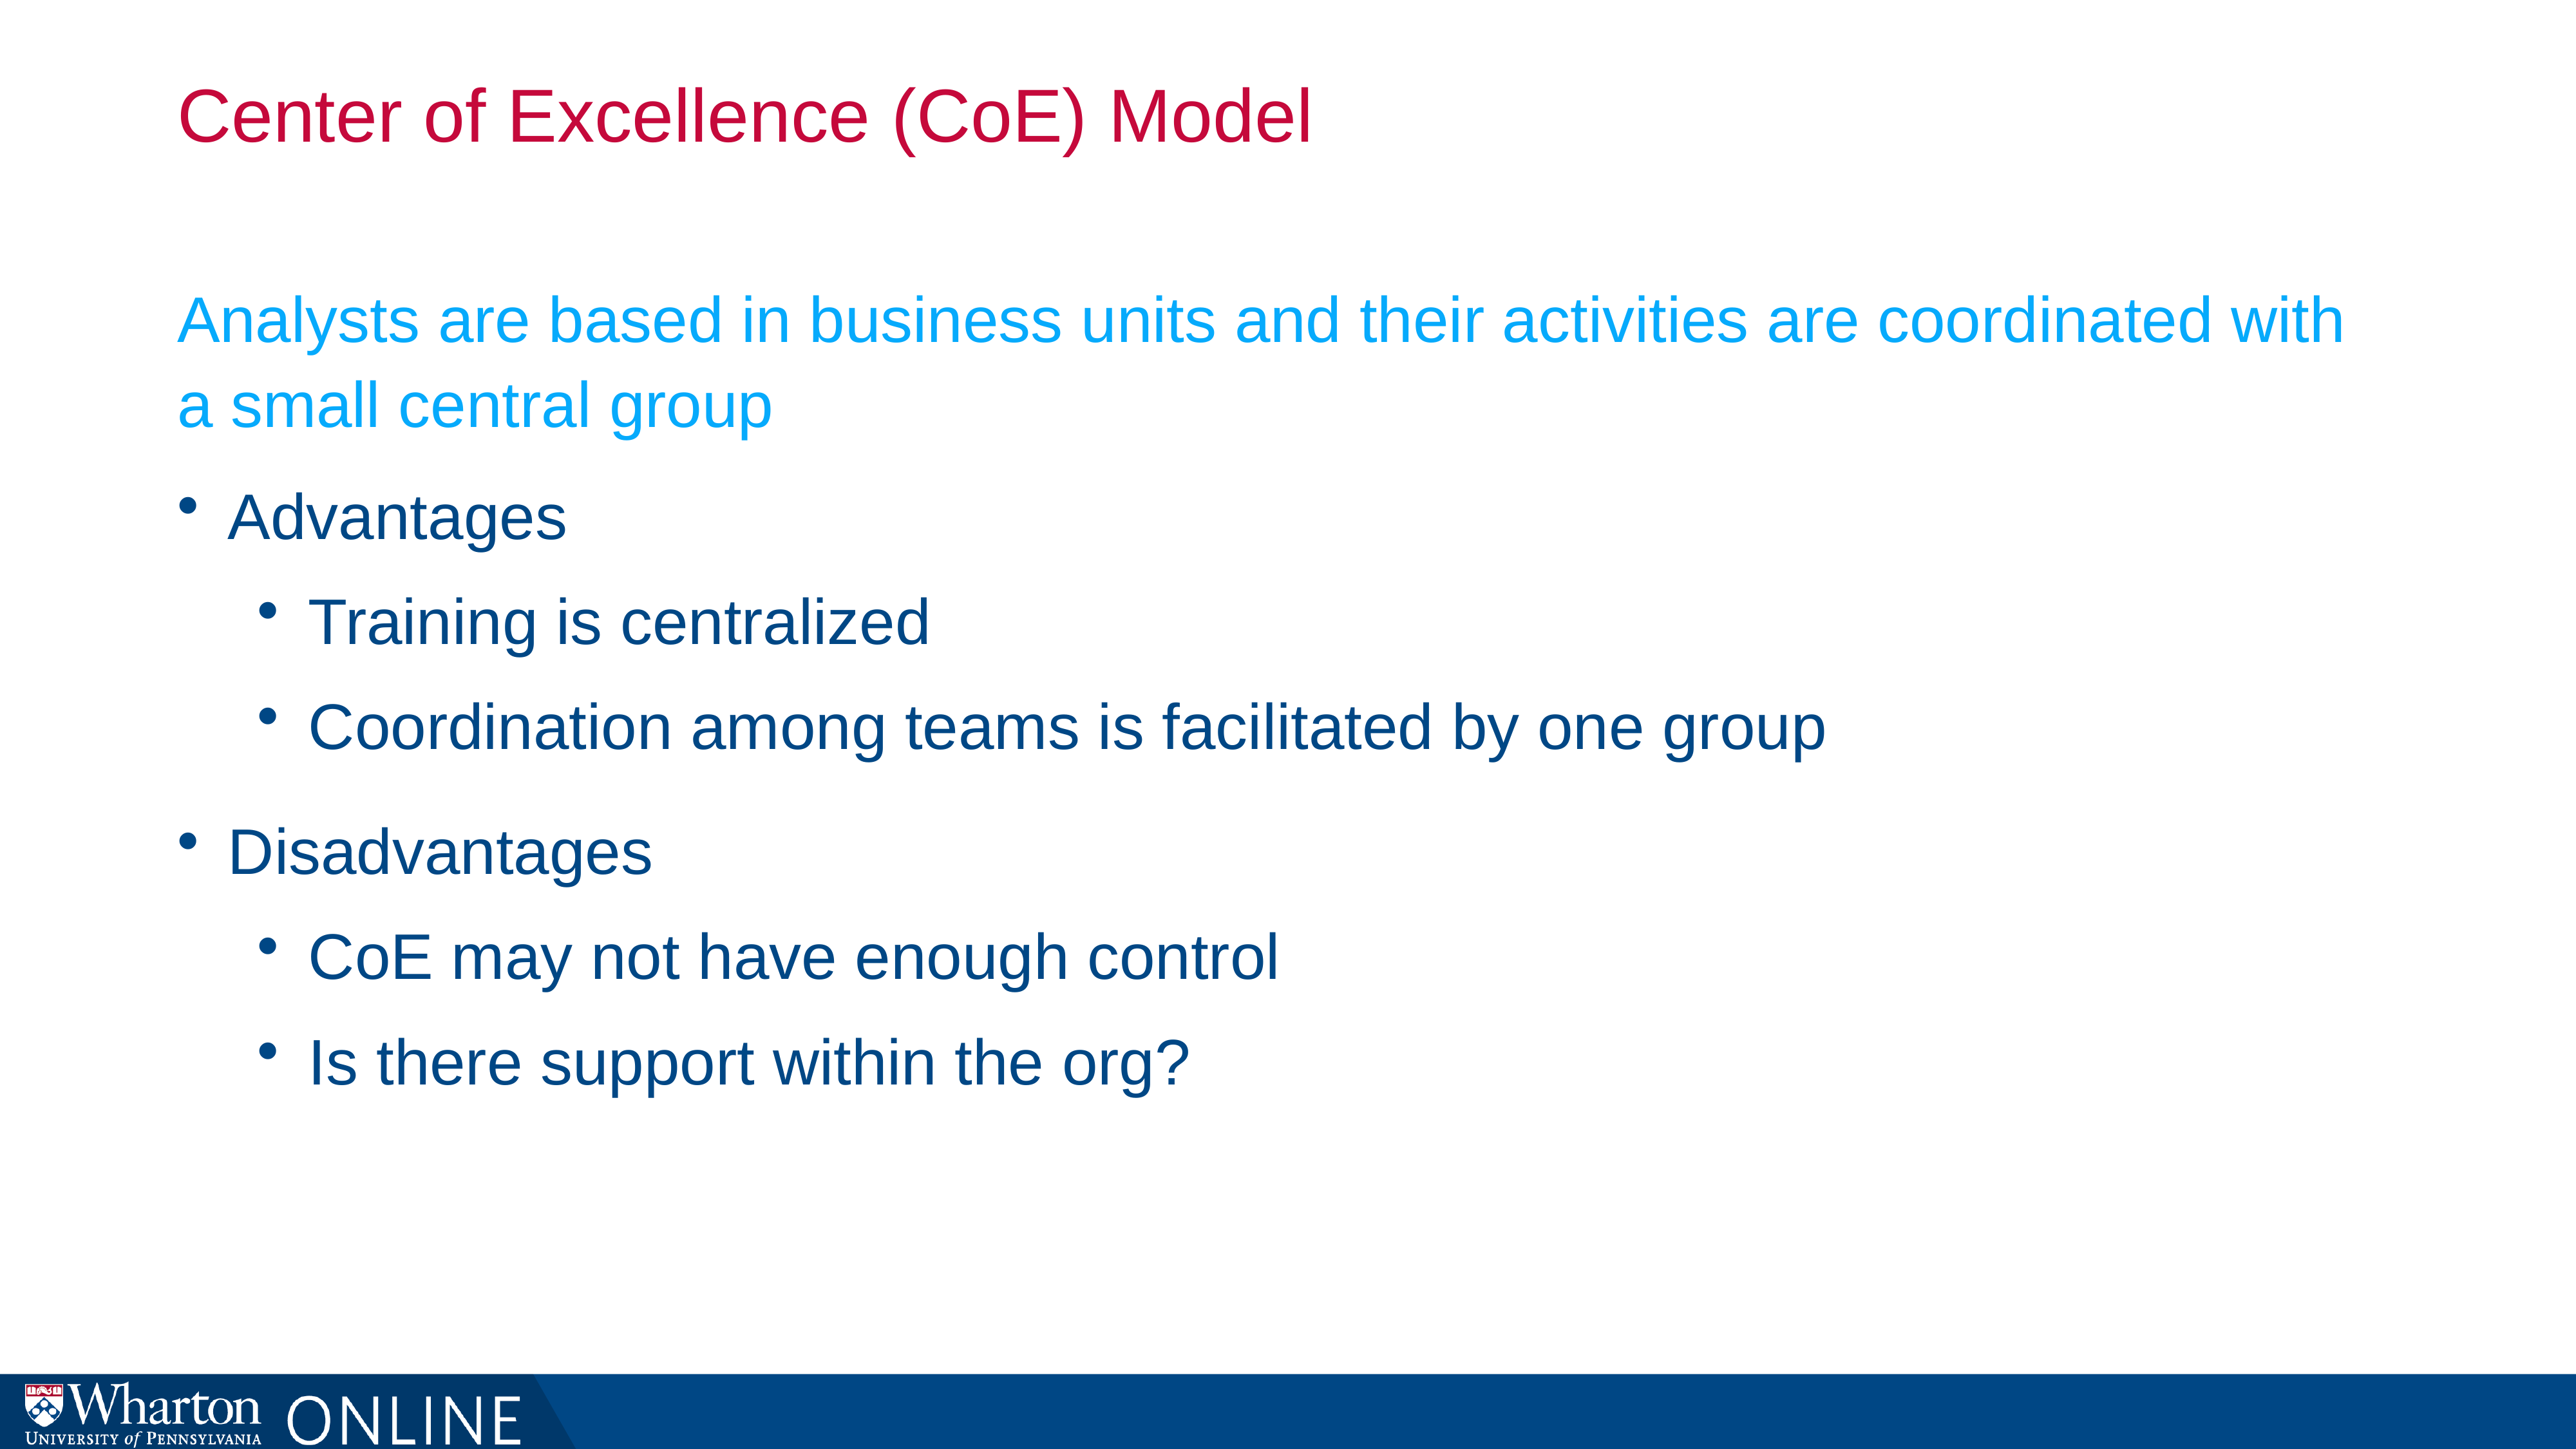

# Center of Excellence (CoE) Model
Analysts are based in business units and their activities are coordinated with a small central group
Advantages
Training is centralized
Coordination among teams is facilitated by one group
Disadvantages
CoE may not have enough control
Is there support within the org?